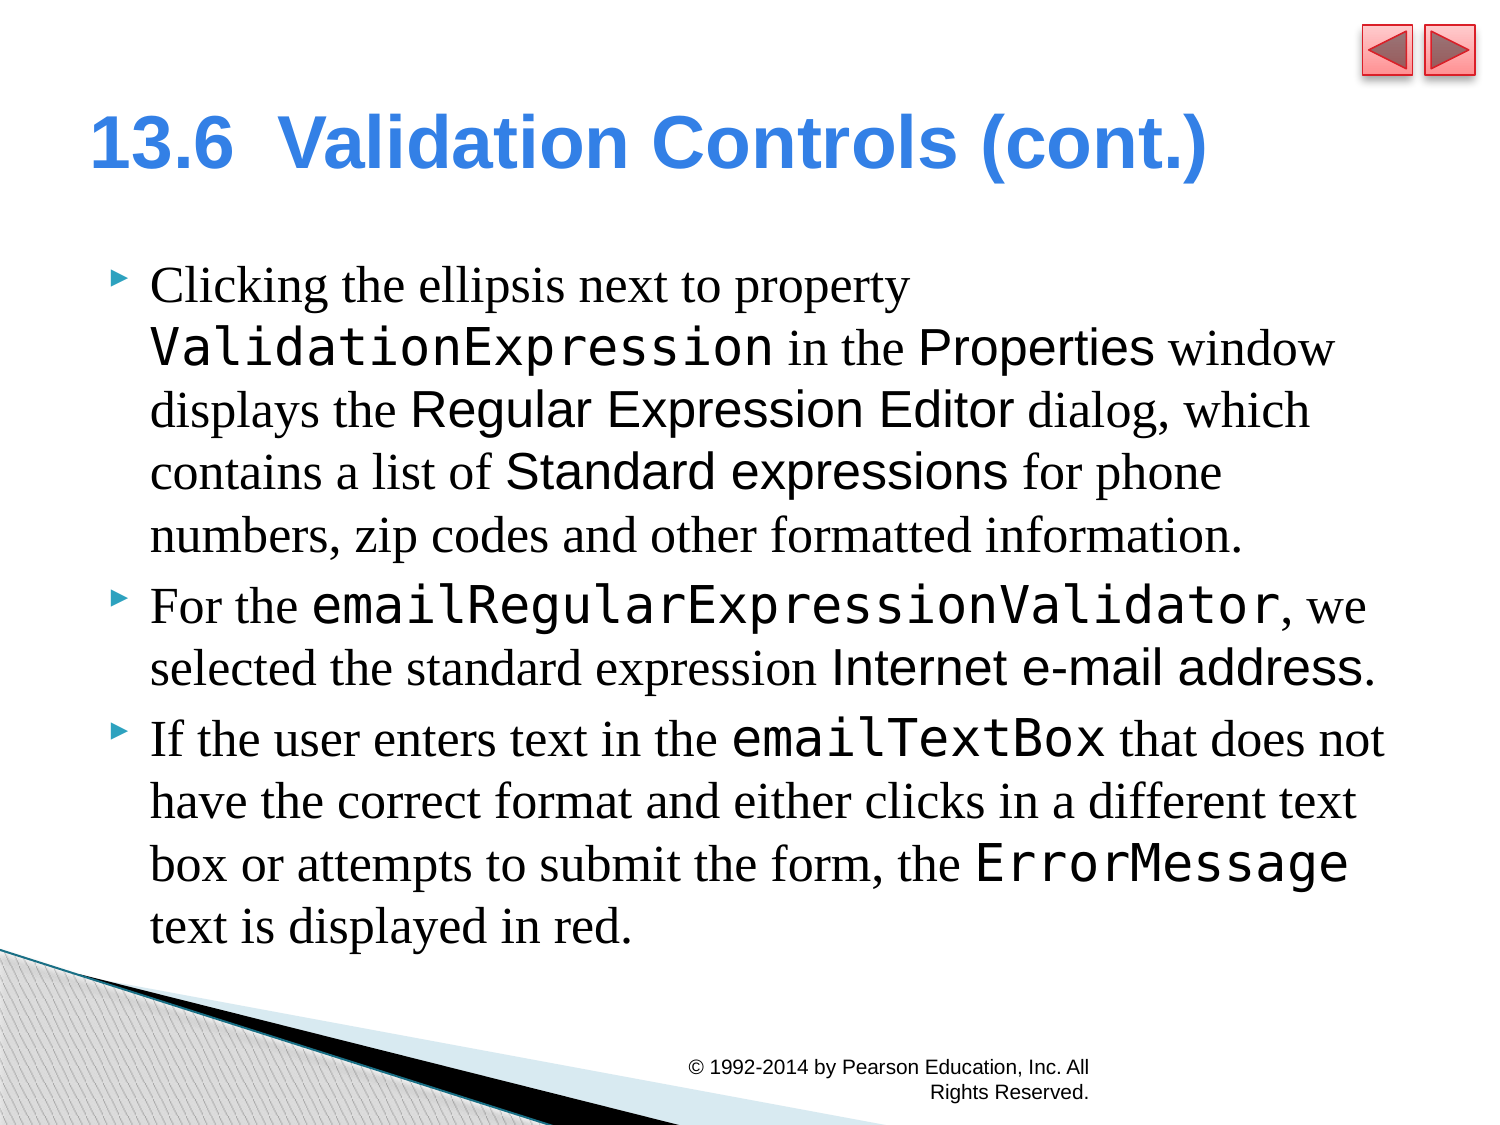

# 13.6  Validation Controls (cont.)
Clicking the ellipsis next to property ValidationExpression in the Properties window displays the Regular Expression Editor dialog, which contains a list of Standard expressions for phone numbers, zip codes and other formatted information.
For the emailRegularExpressionValidator, we selected the standard expression Internet e-mail address.
If the user enters text in the emailTextBox that does not have the correct format and either clicks in a different text box or attempts to submit the form, the ErrorMessage text is displayed in red.
© 1992-2014 by Pearson Education, Inc. All Rights Reserved.